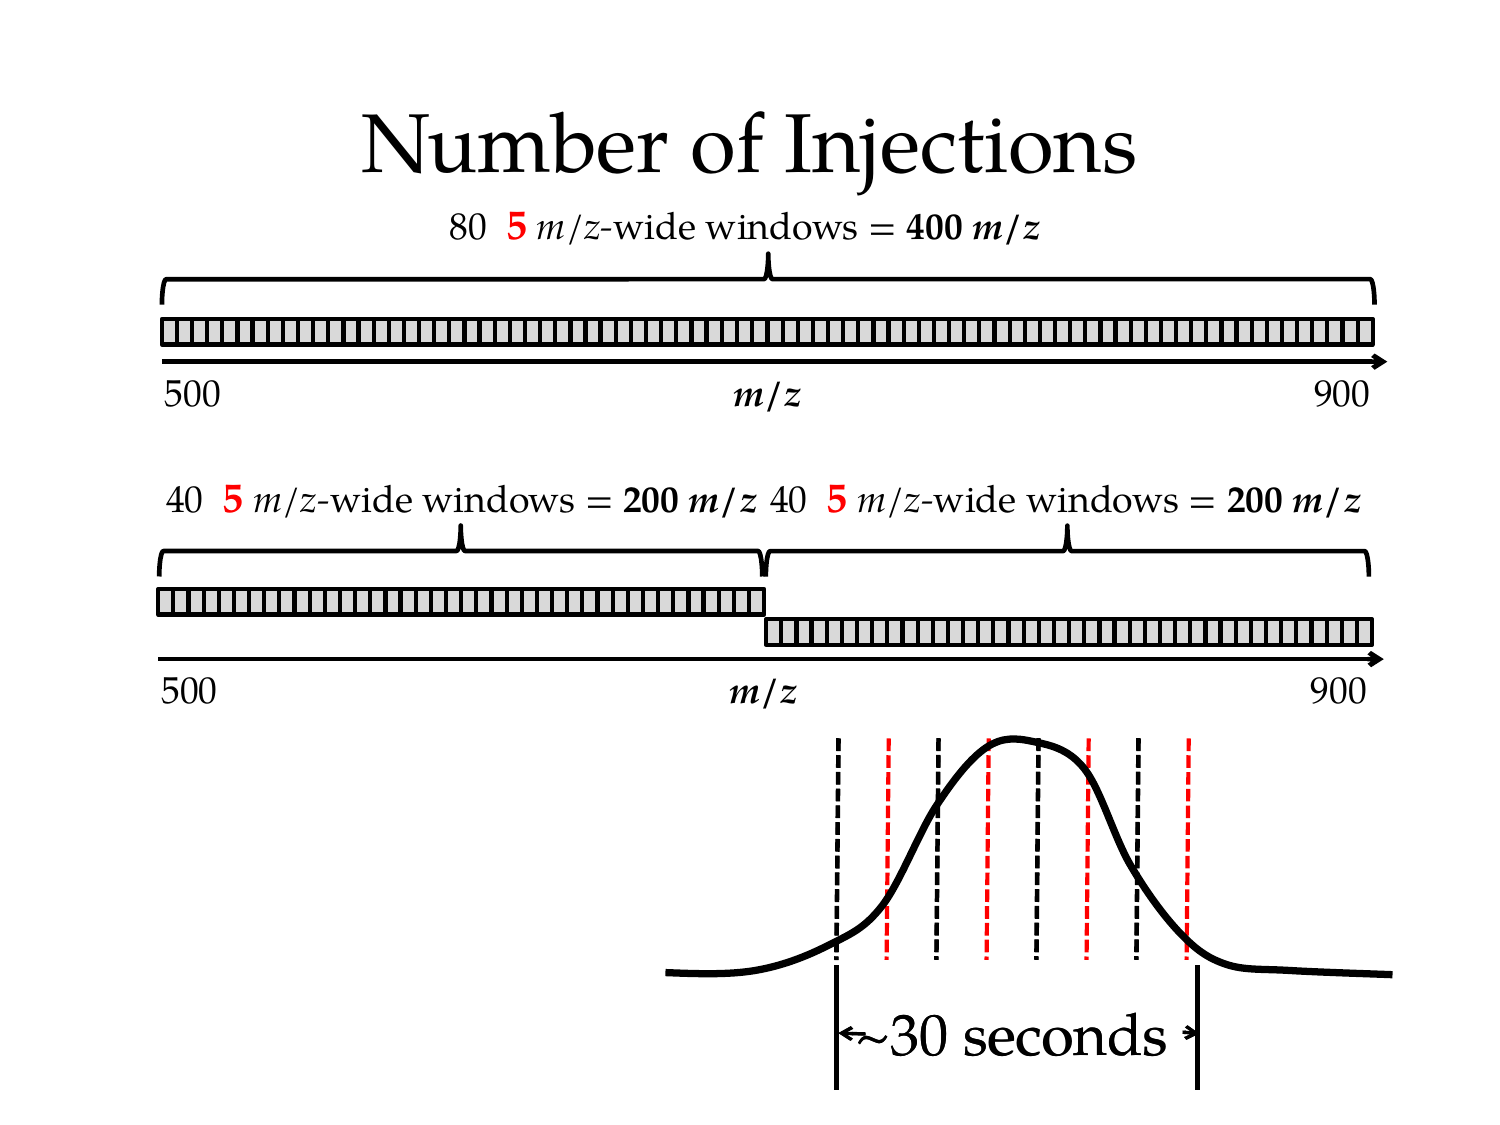

# Number of Injections

80  5 m/z-wide windows = 400 m/z

500
m/z
900

40  5 m/z-wide windows = 200 m/z

40  5 m/z-wide windows = 200 m/z

500
m/z
900
~30 seconds
~30 seconds